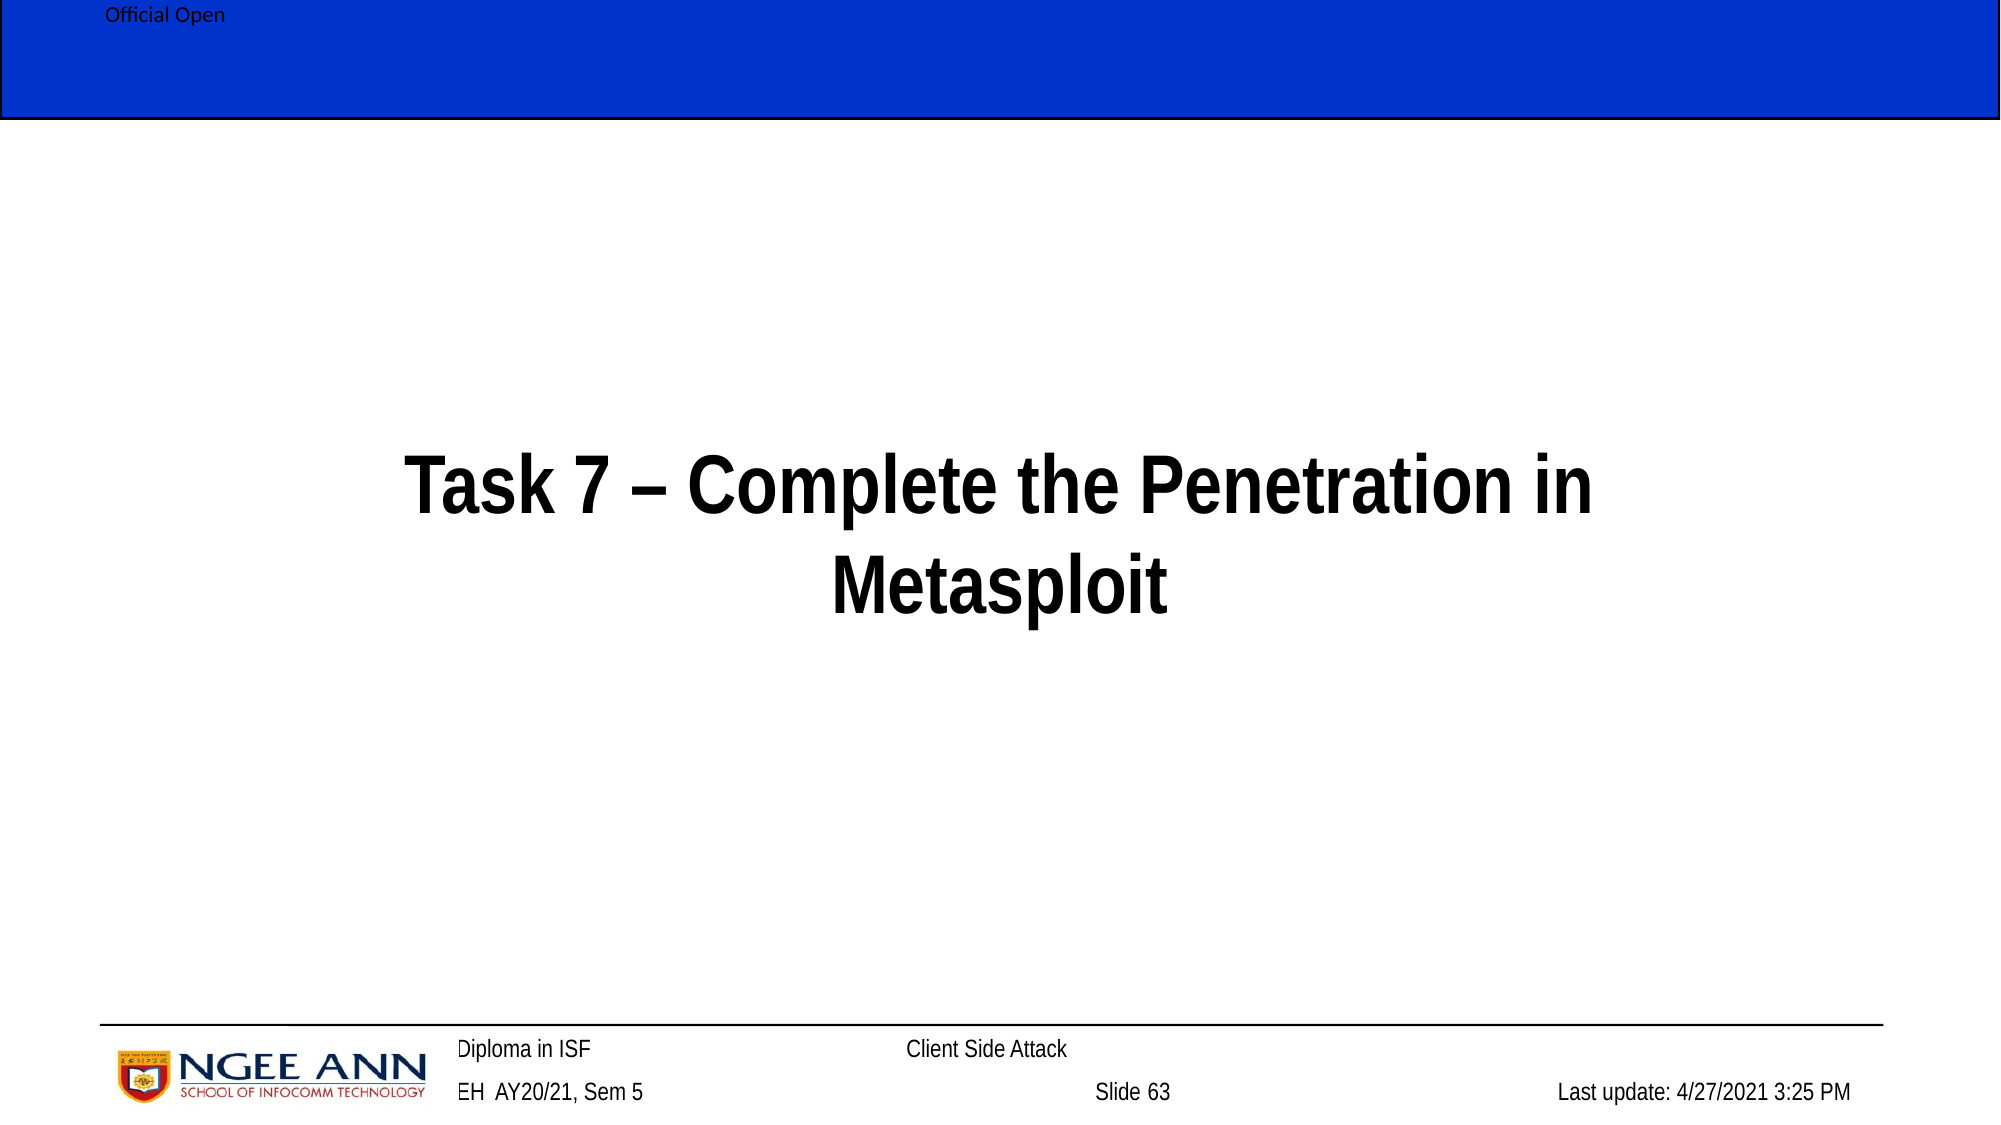

Task 7 – Complete the Penetration in Metasploit